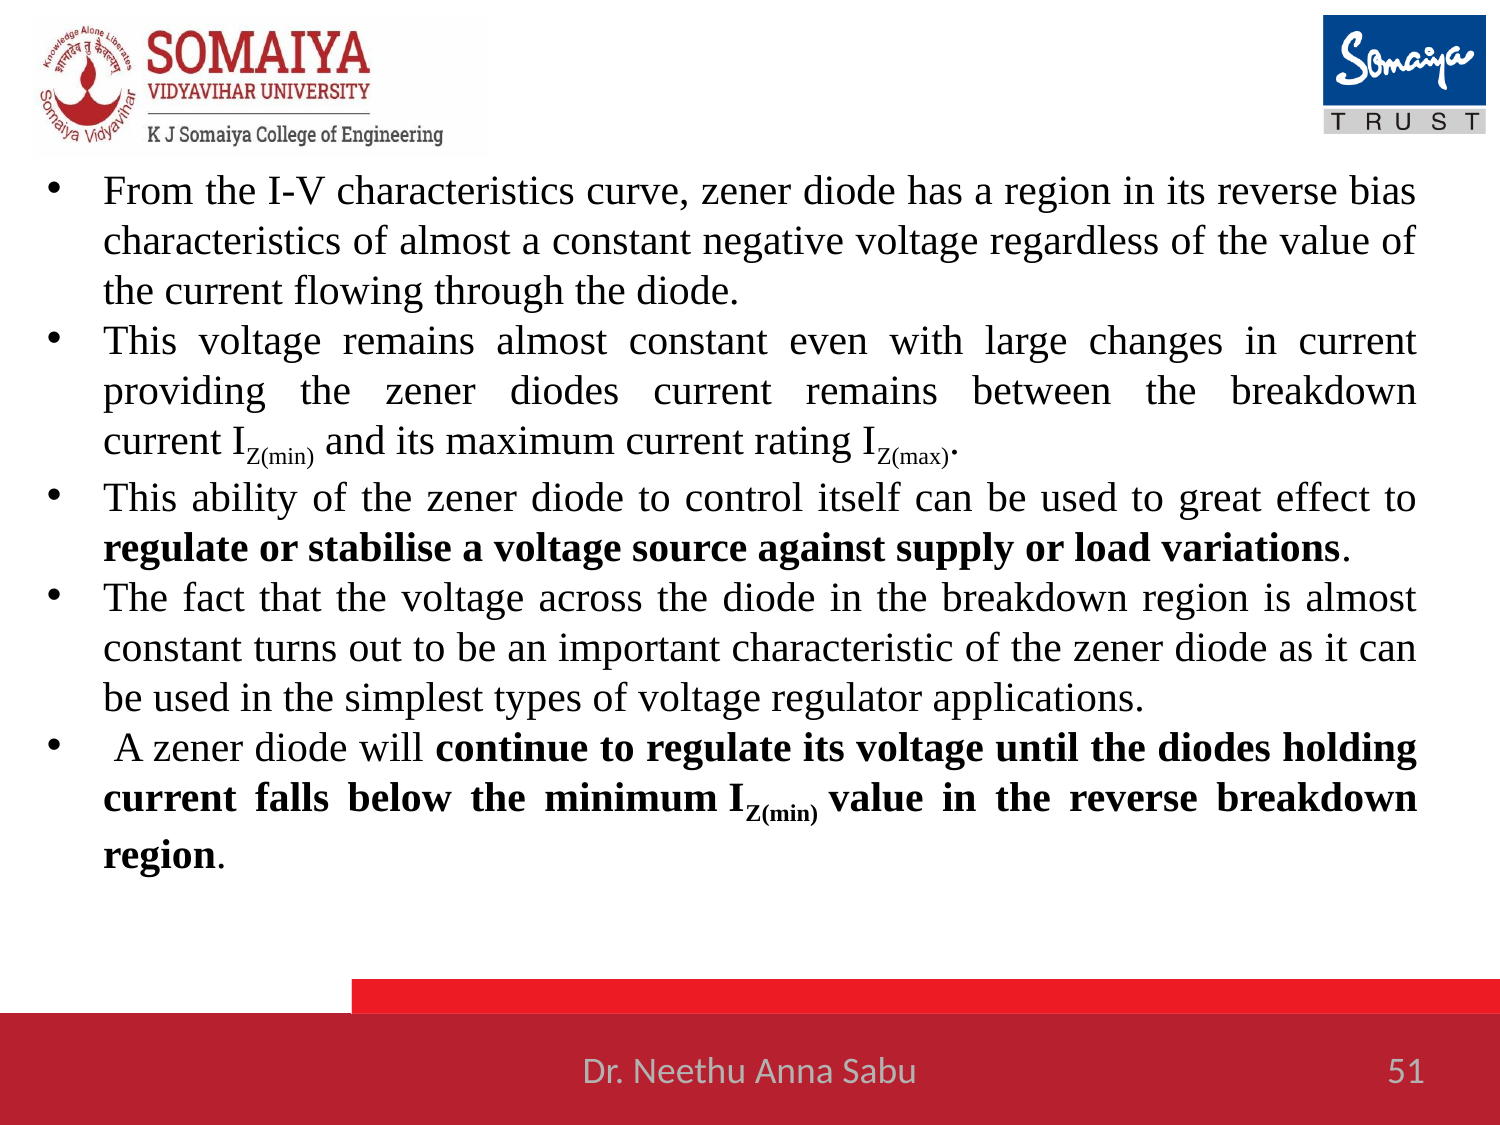

#
From the I-V characteristics curve, zener diode has a region in its reverse bias characteristics of almost a constant negative voltage regardless of the value of the current flowing through the diode.
This voltage remains almost constant even with large changes in current providing the zener diodes current remains between the breakdown current IZ(min) and its maximum current rating IZ(max).
This ability of the zener diode to control itself can be used to great effect to regulate or stabilise a voltage source against supply or load variations.
The fact that the voltage across the diode in the breakdown region is almost constant turns out to be an important characteristic of the zener diode as it can be used in the simplest types of voltage regulator applications.
 A zener diode will continue to regulate its voltage until the diodes holding current falls below the minimum IZ(min) value in the reverse breakdown region.

Dr. Neethu Anna Sabu
51